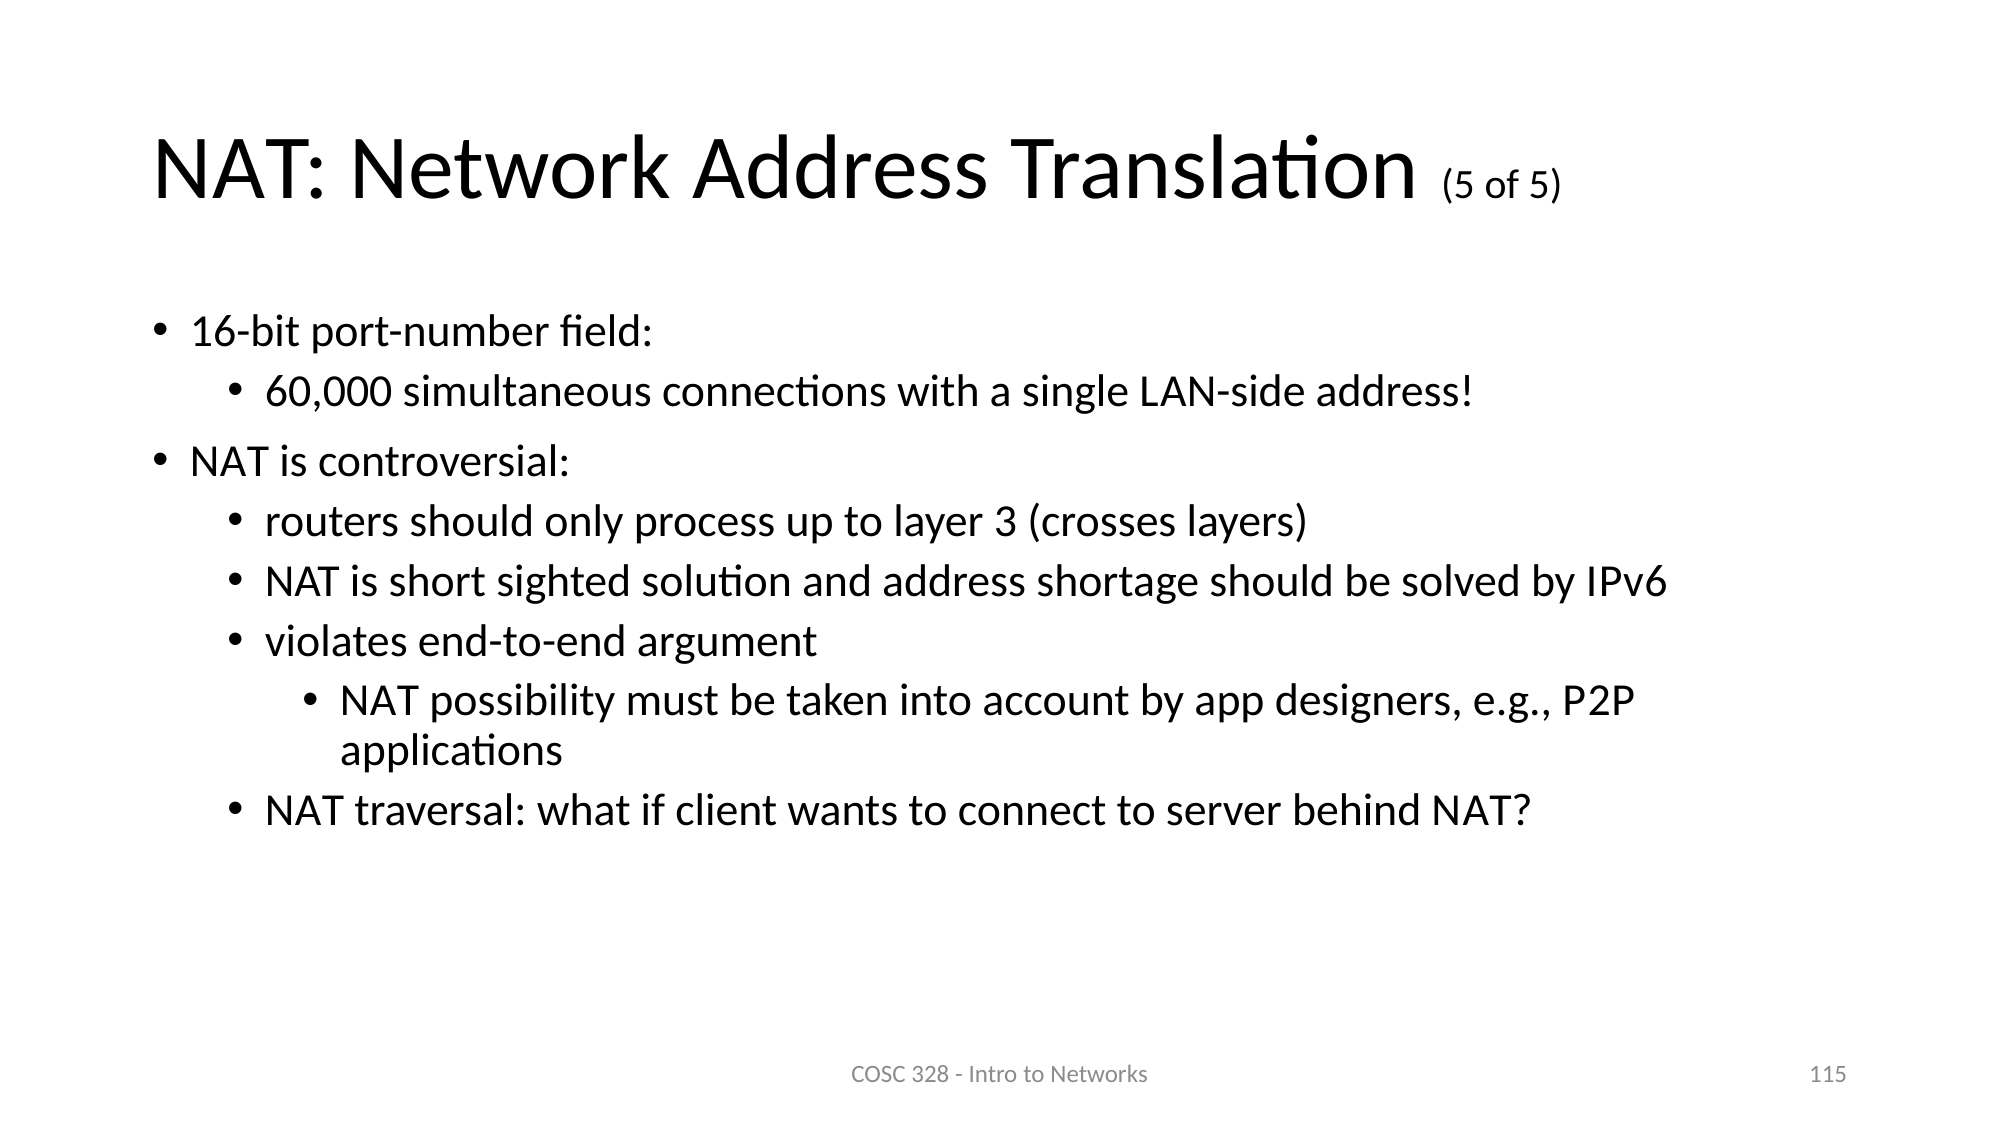

# N A T: Network Address Translation (5 of 5)
16-bit port-number field:
60,000 simultaneous connections with a single L A N-side address!
N A T is controversial:
routers should only process up to layer 3 (crosses layers)
NAT is short sighted solution and address shortage should be solved by I P v 6
violates end-to-end argument
N A T possibility must be taken into account by app designers, e.g., P 2 P applications
N A T traversal: what if client wants to connect to server behind N A T?
COSC 328 - Intro to Networks
115